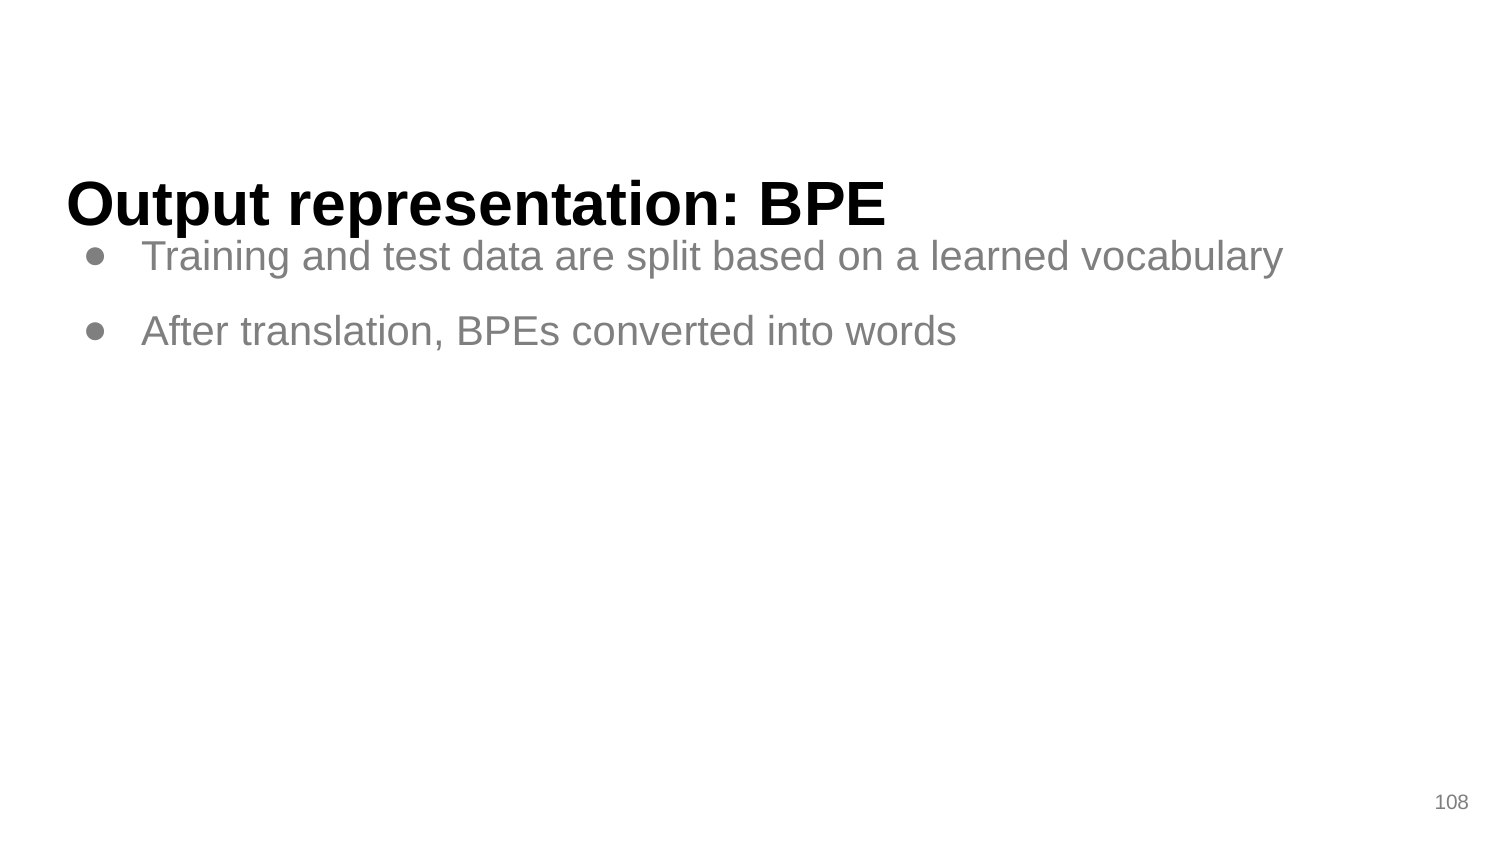

# Output representation: BPE

Training and test data are split based on a learned vocabulary
After translation, BPEs converted into words
decoder
108